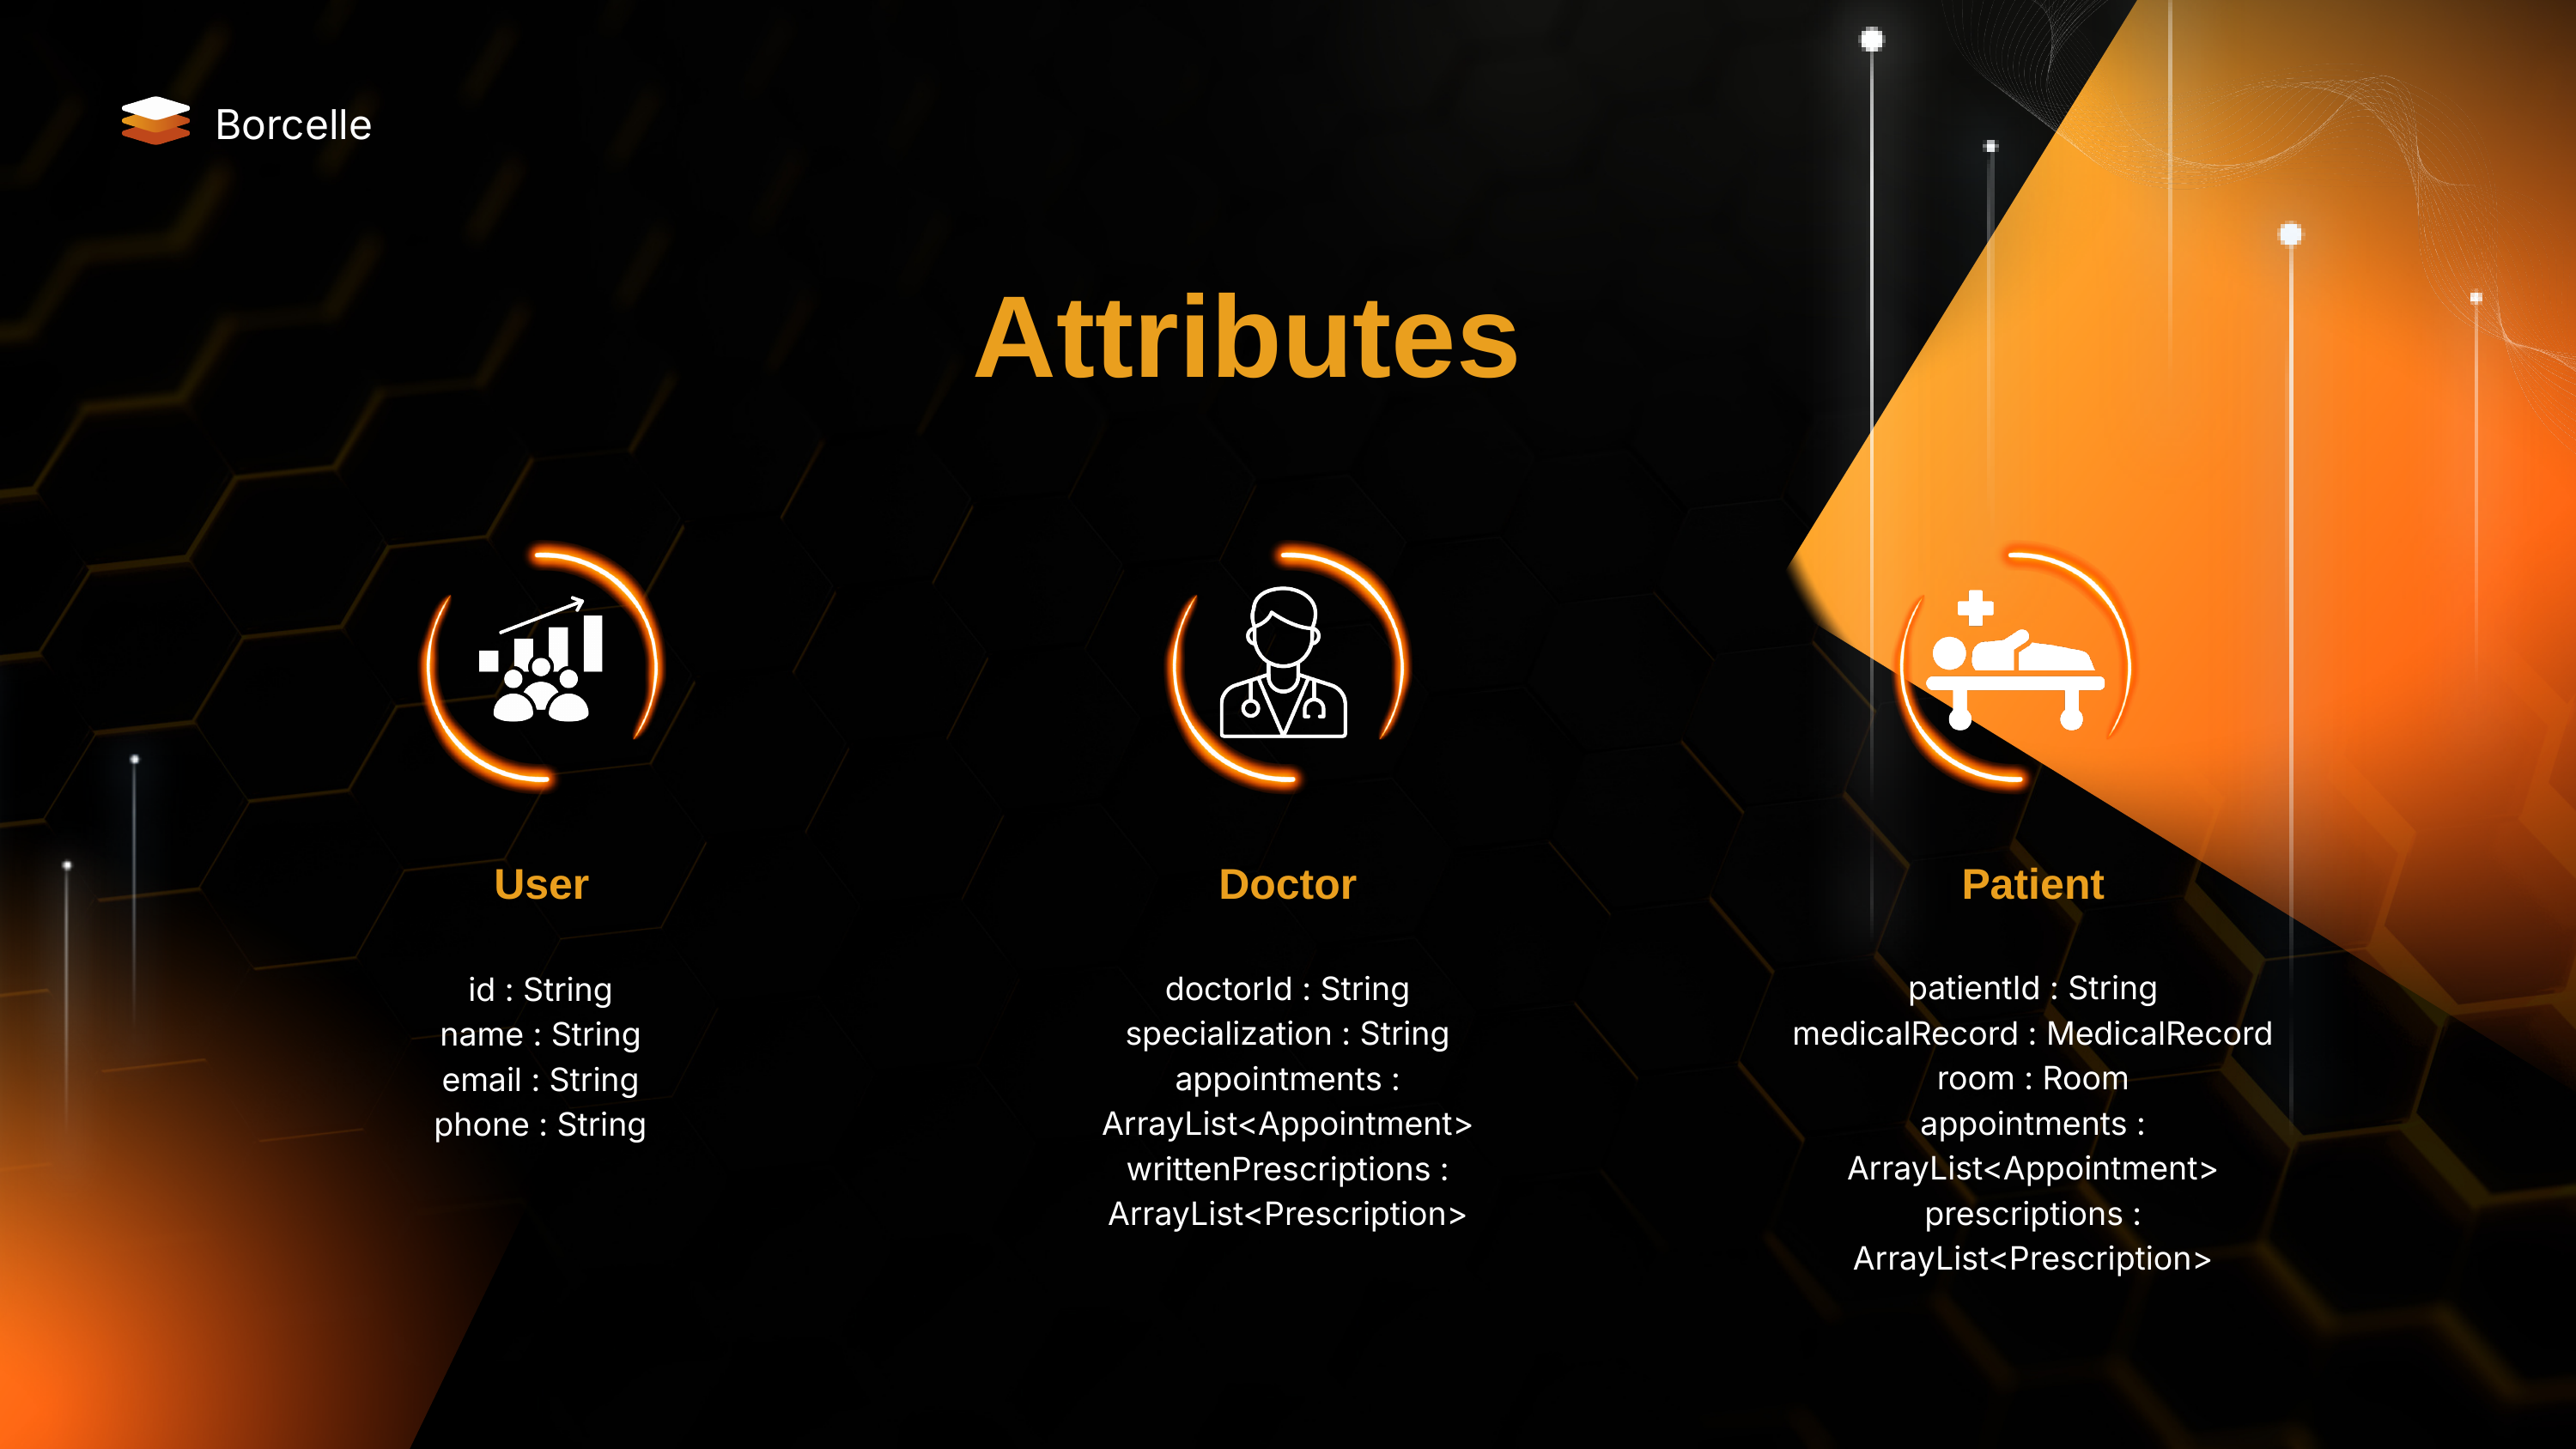

Borcelle

Attributes

User
Doctor
Patient

id : String
name : String
email : String
phone : String

doctorId : String
specialization : String
appointments : ArrayList<Appointment>
writtenPrescriptions : ArrayList<Prescription>

patientId : String
medicalRecord : MedicalRecord
room : Room
appointments : ArrayList<Appointment>
prescriptions : ArrayList<Prescription>